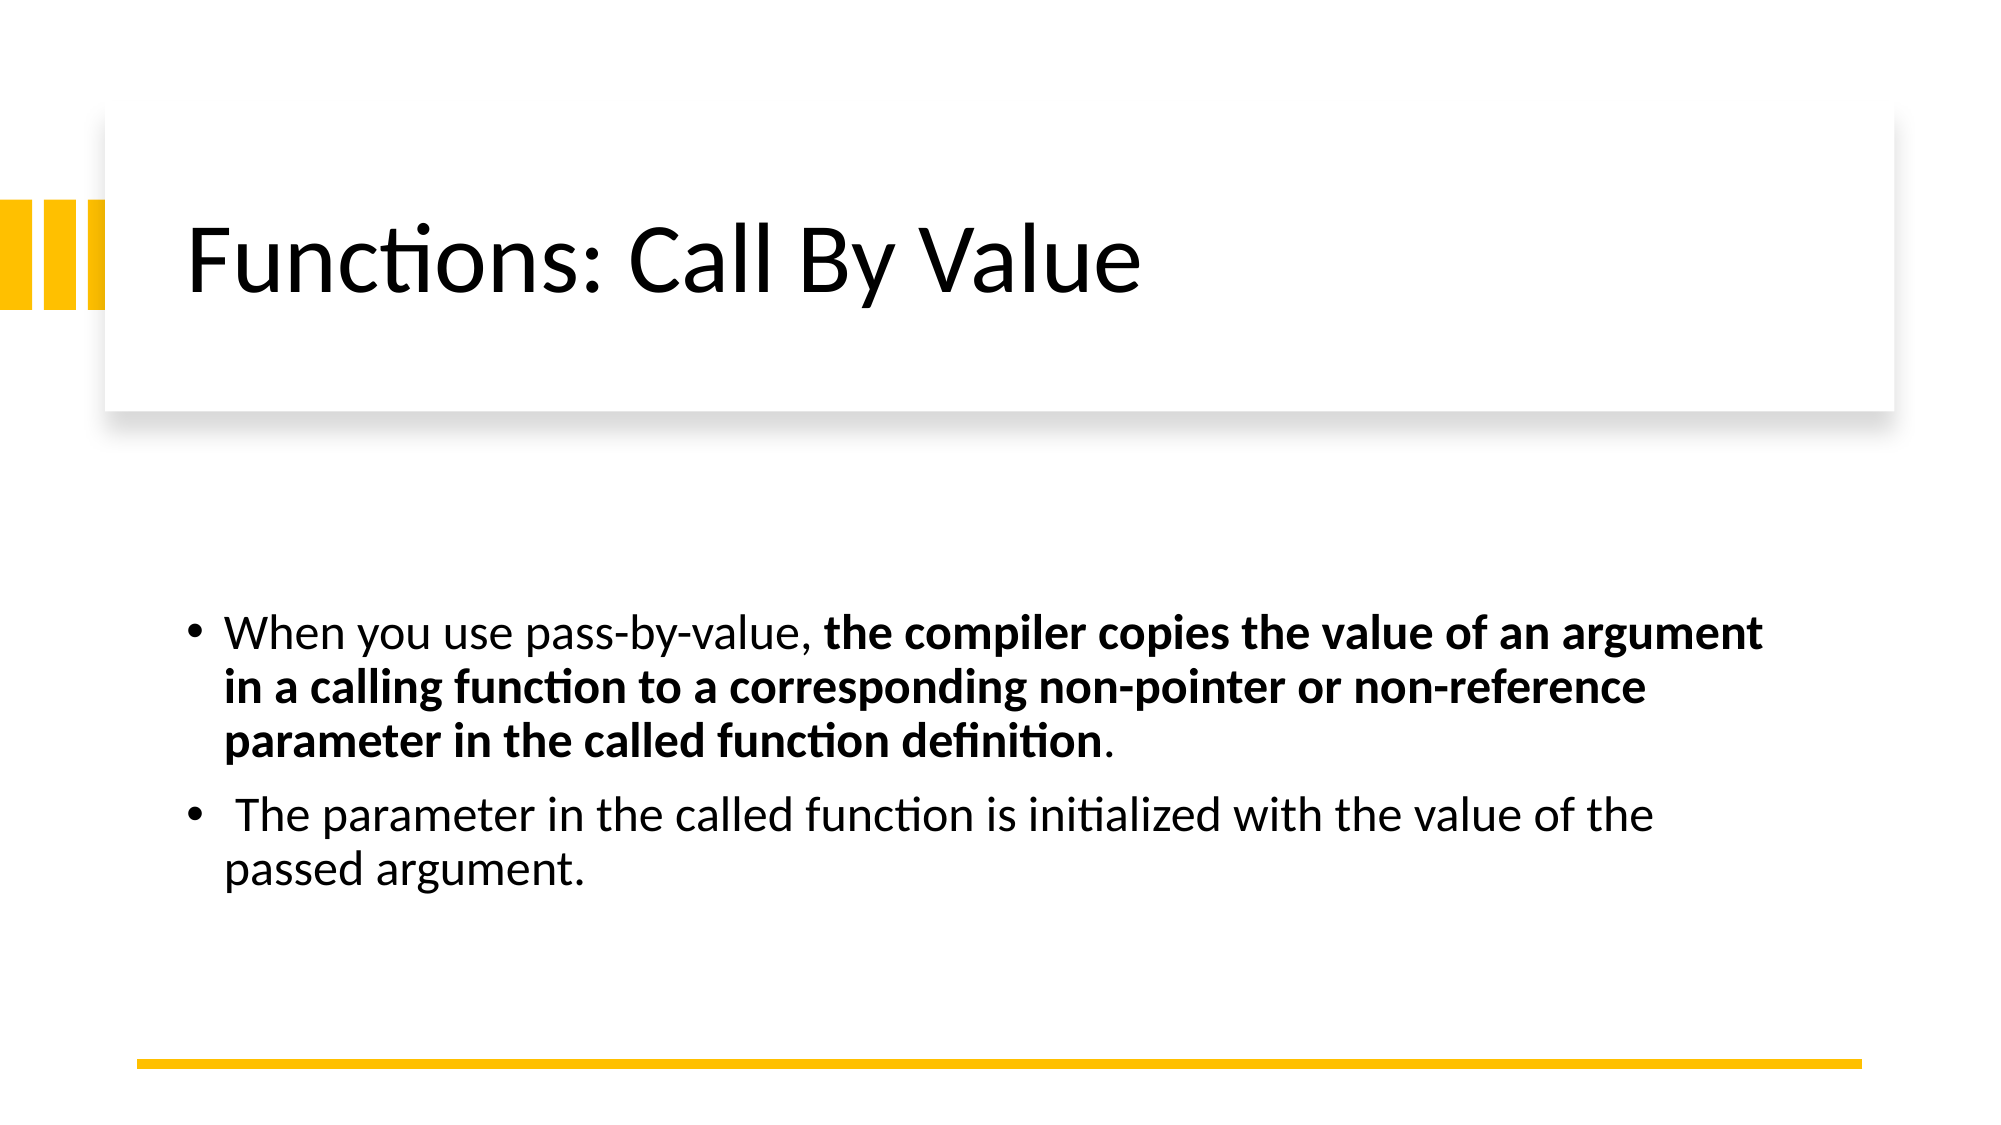

# Functions: Call By Value

When you use pass-by-value, the compiler copies the value of an argument in a calling function to a corresponding non-pointer or non-reference parameter in the called function definition.
 The parameter in the called function is initialized with the value of the passed argument.